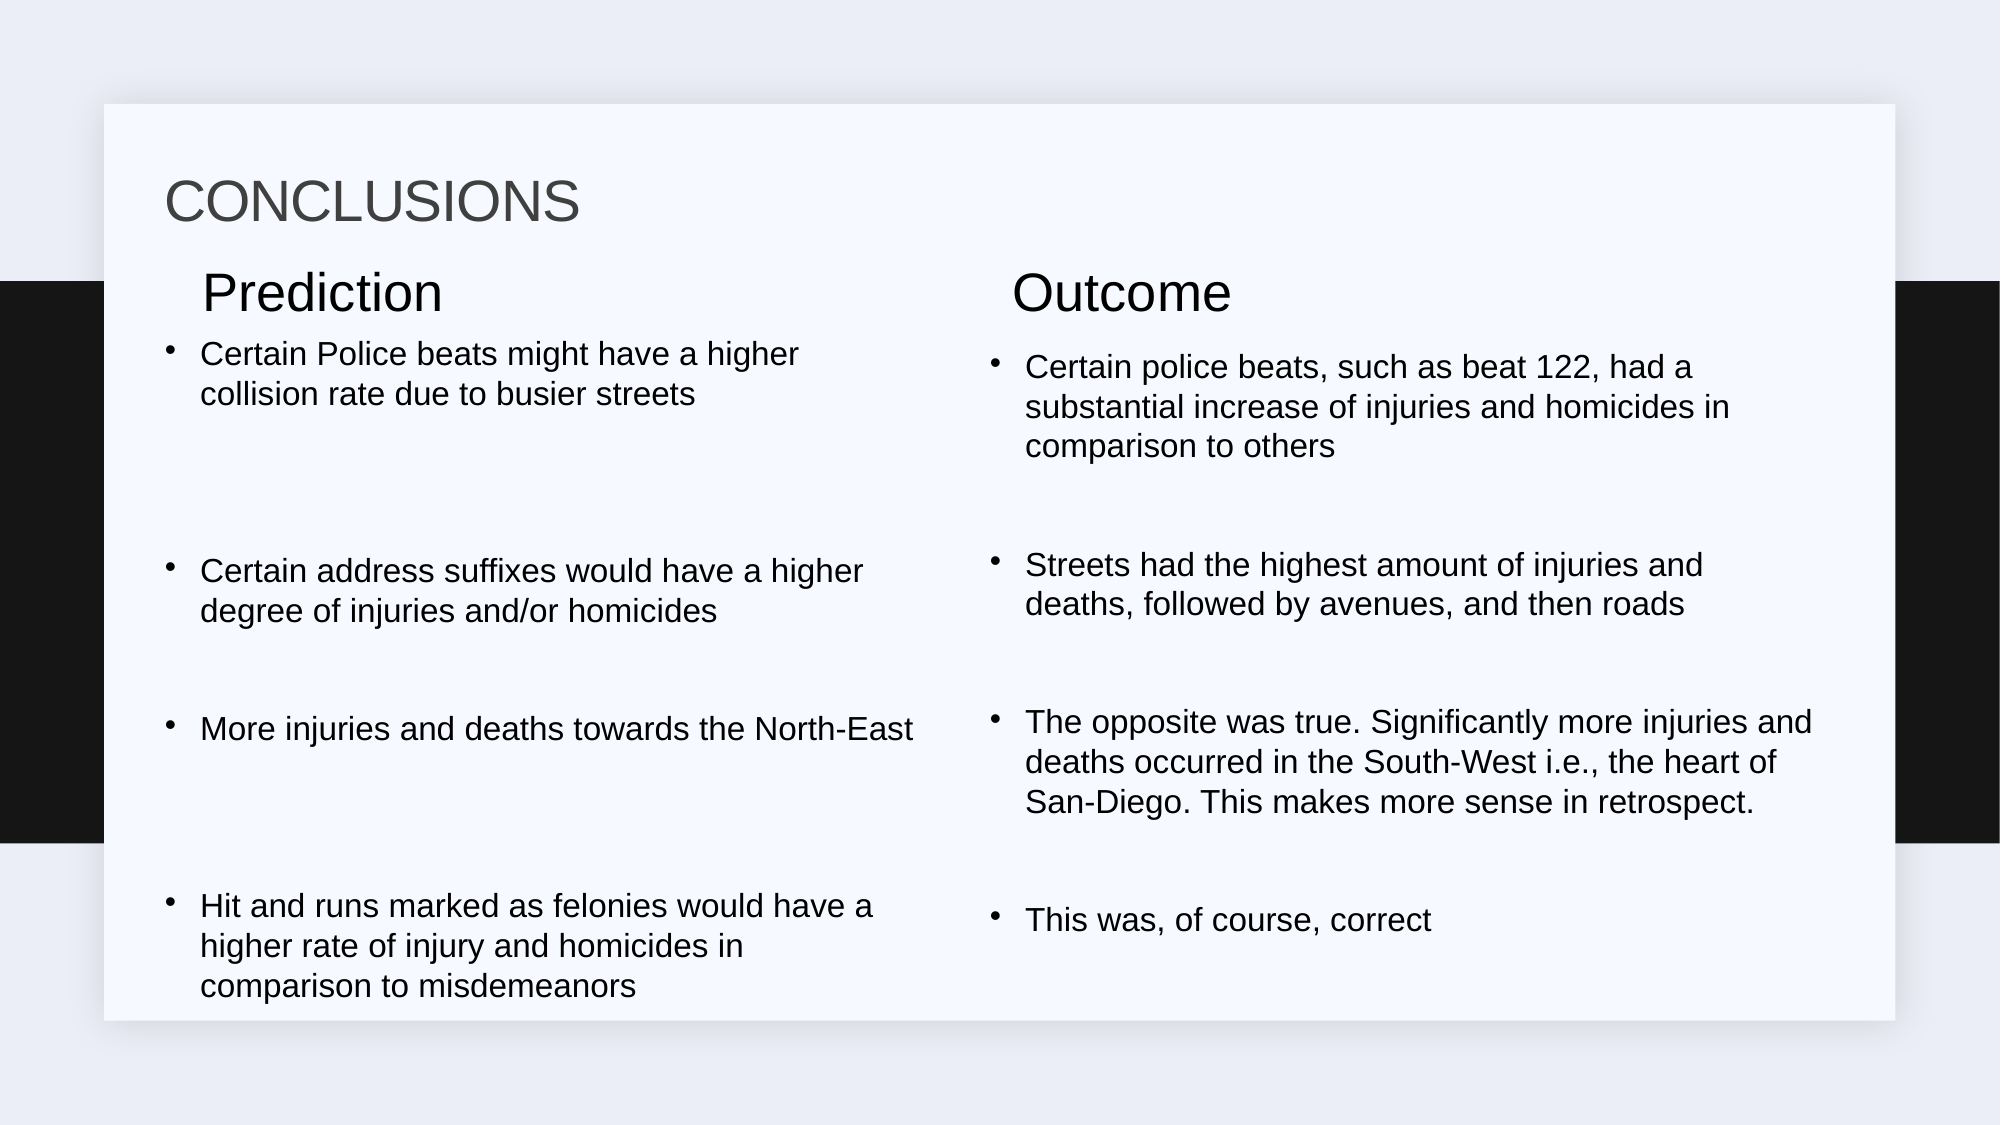

# CONCLUSIONS
Prediction				    Outcome
Certain Police beats might have a higher collision rate due to busier streets

Certain address suffixes would have a higher degree of injuries and/or homicides

More injuries and deaths towards the North-East

Hit and runs marked as felonies would have a higher rate of injury and homicides in comparison to misdemeanors
Certain police beats, such as beat 122, had a substantial increase of injuries and homicides in comparison to others

Streets had the highest amount of injuries and deaths, followed by avenues, and then roads

The opposite was true. Significantly more injuries and deaths occurred in the South-West i.e., the heart of San-Diego. This makes more sense in retrospect.

This was, of course, correct